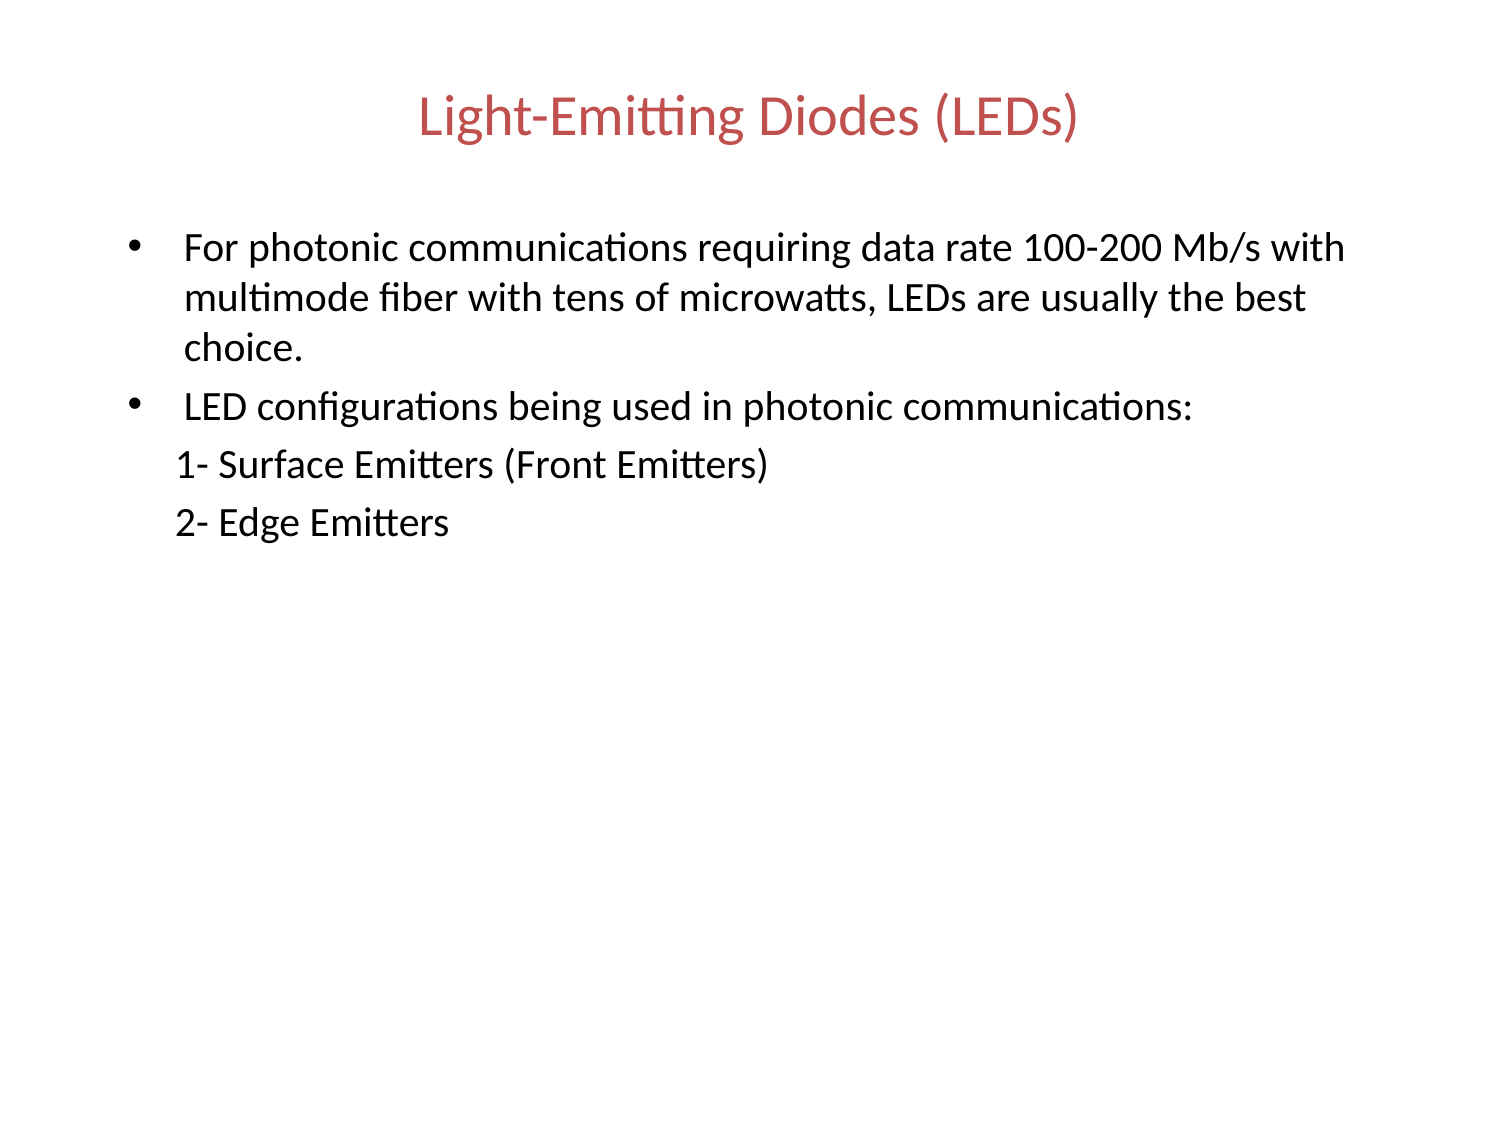

# Light-Emitting Diodes (LEDs)
For photonic communications requiring data rate 100-200 Mb/s with multimode fiber with tens of microwatts, LEDs are usually the best choice.
LED configurations being used in photonic communications:
     1- Surface Emitters (Front Emitters)
     2- Edge Emitters